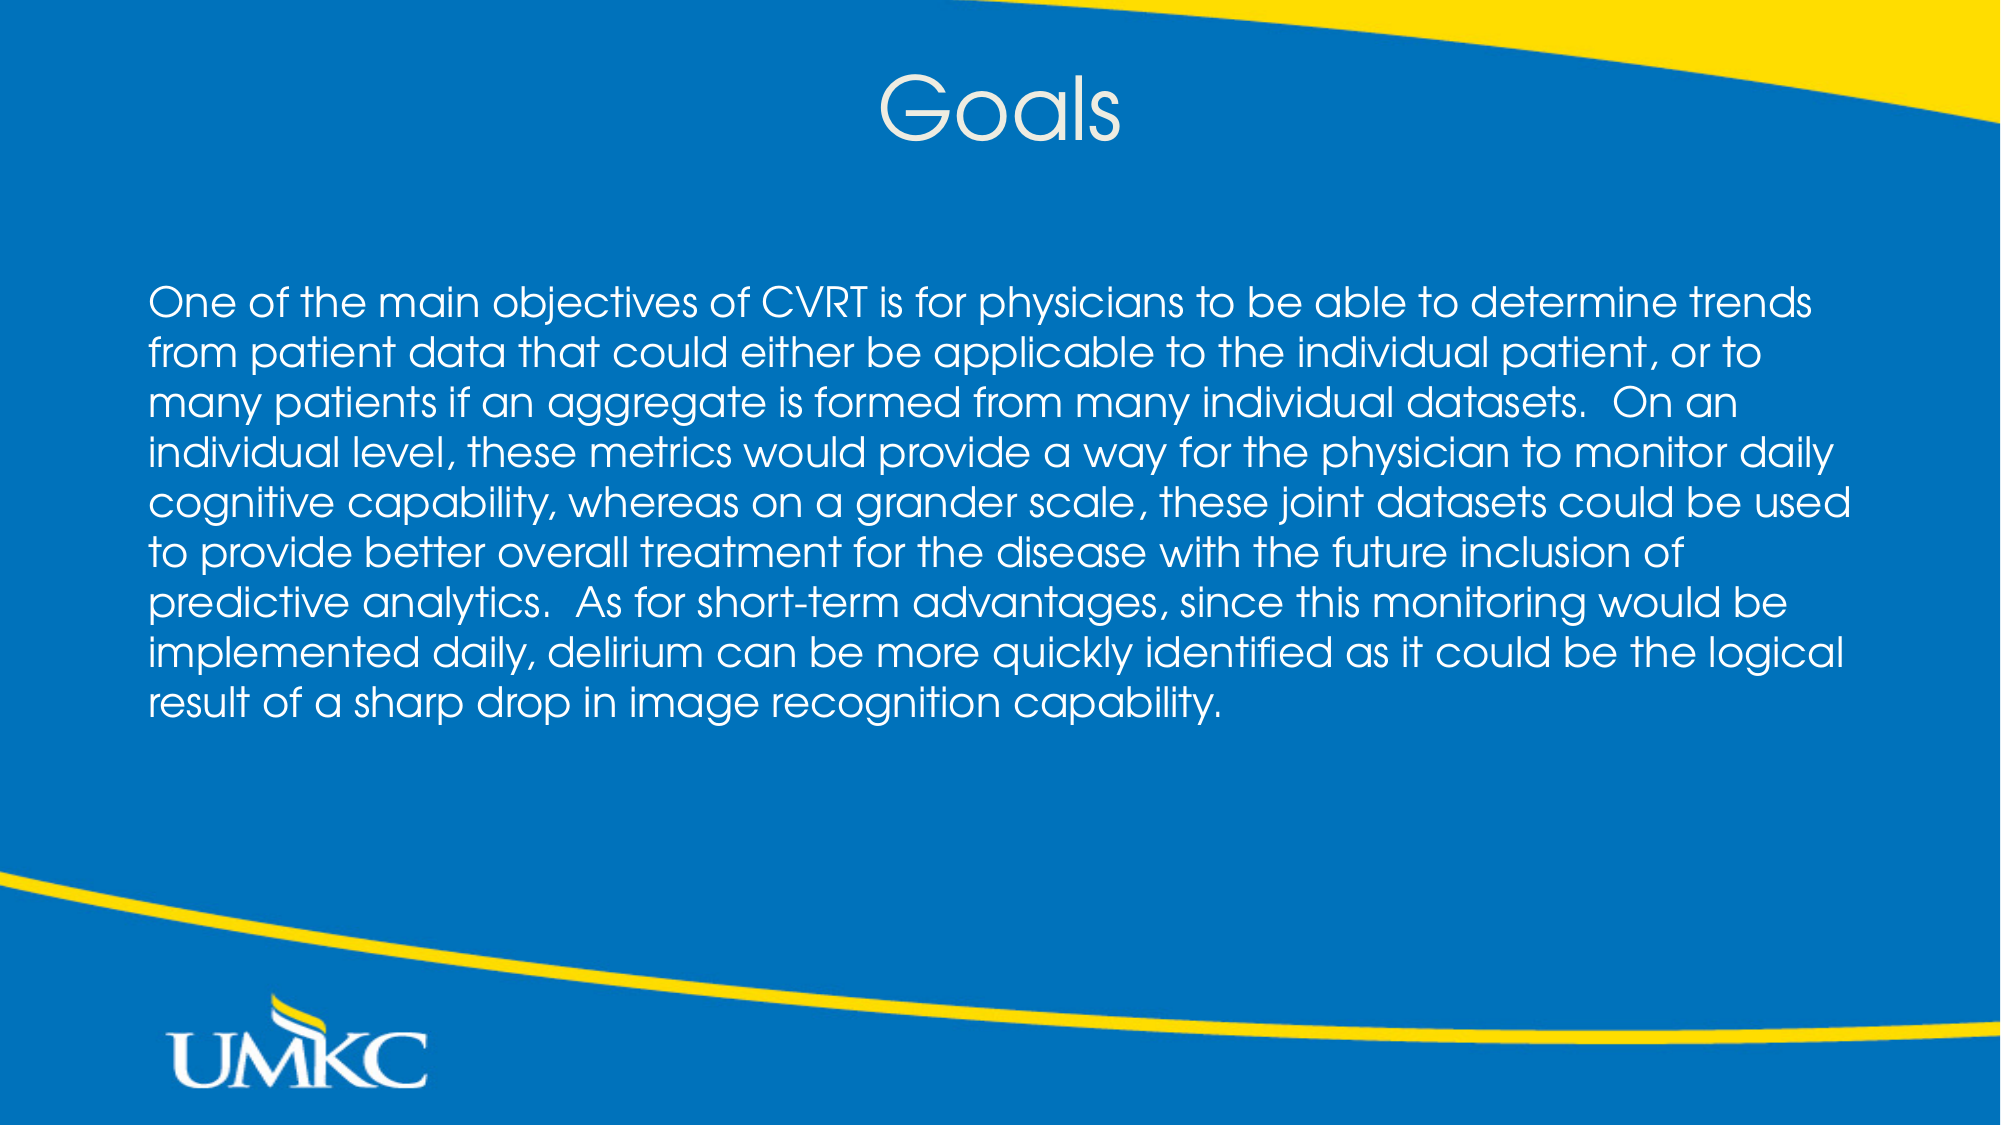

# Goals

One of the main objectives of CVRT is for physicians to be able to determine trends from patient data that could either be applicable to the individual patient, or to many patients if an aggregate is formed from many individual datasets.  On an individual level, these metrics would provide a way for the physician to monitor daily cognitive capability, whereas on a grander scale, these joint datasets could be used to provide better overall treatment for the disease with the future inclusion of predictive analytics.  As for short-term advantages, since this monitoring would be implemented daily, delirium can be more quickly identified as it could be the logical result of a sharp drop in image recognition capability.